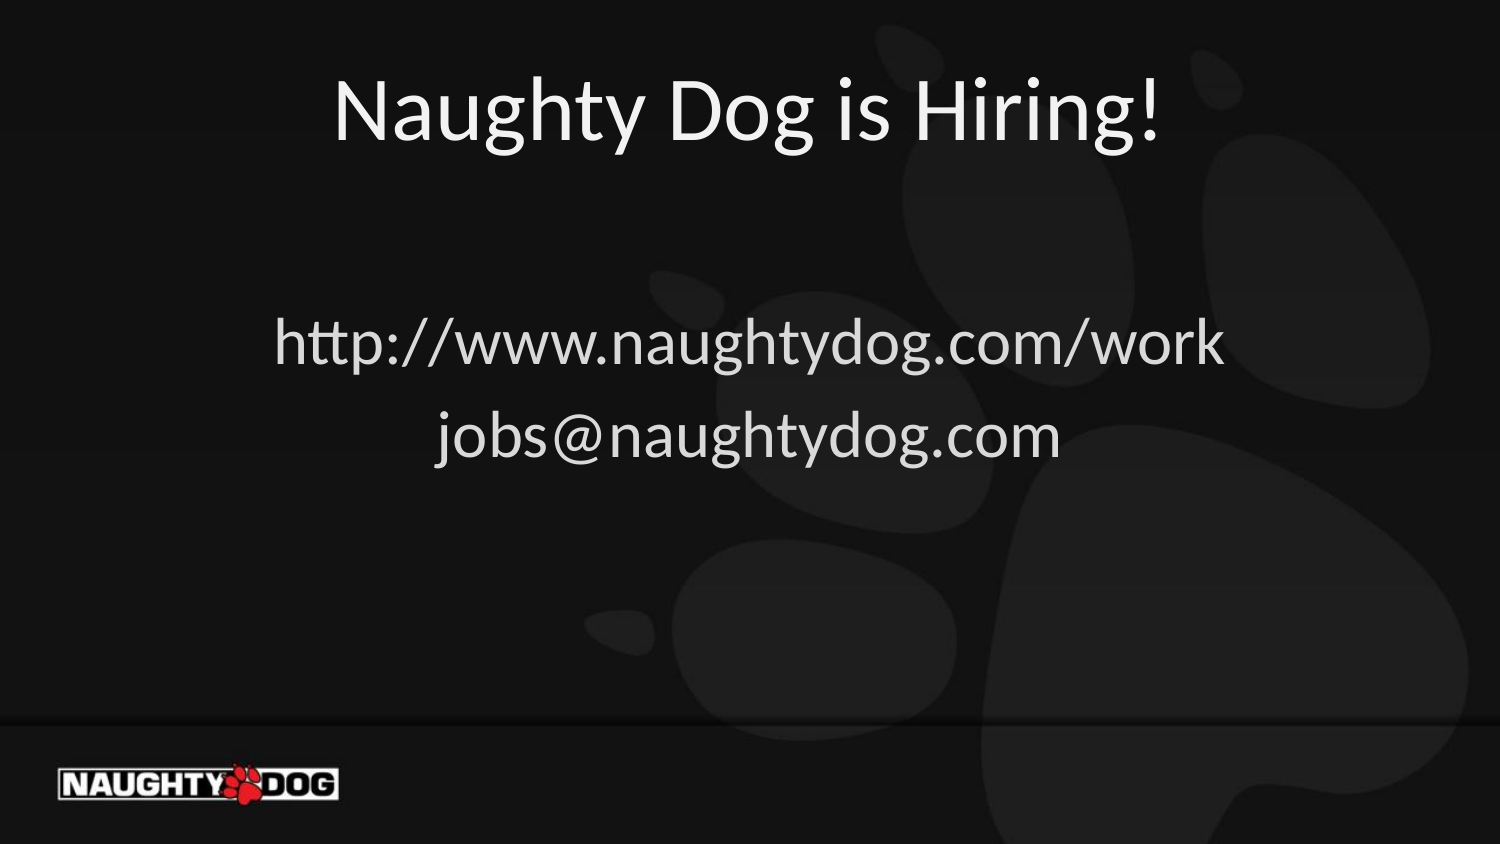

# Naughty Dog is Hiring!

http://www.naughtydog.com/work
jobs@naughtydog.com